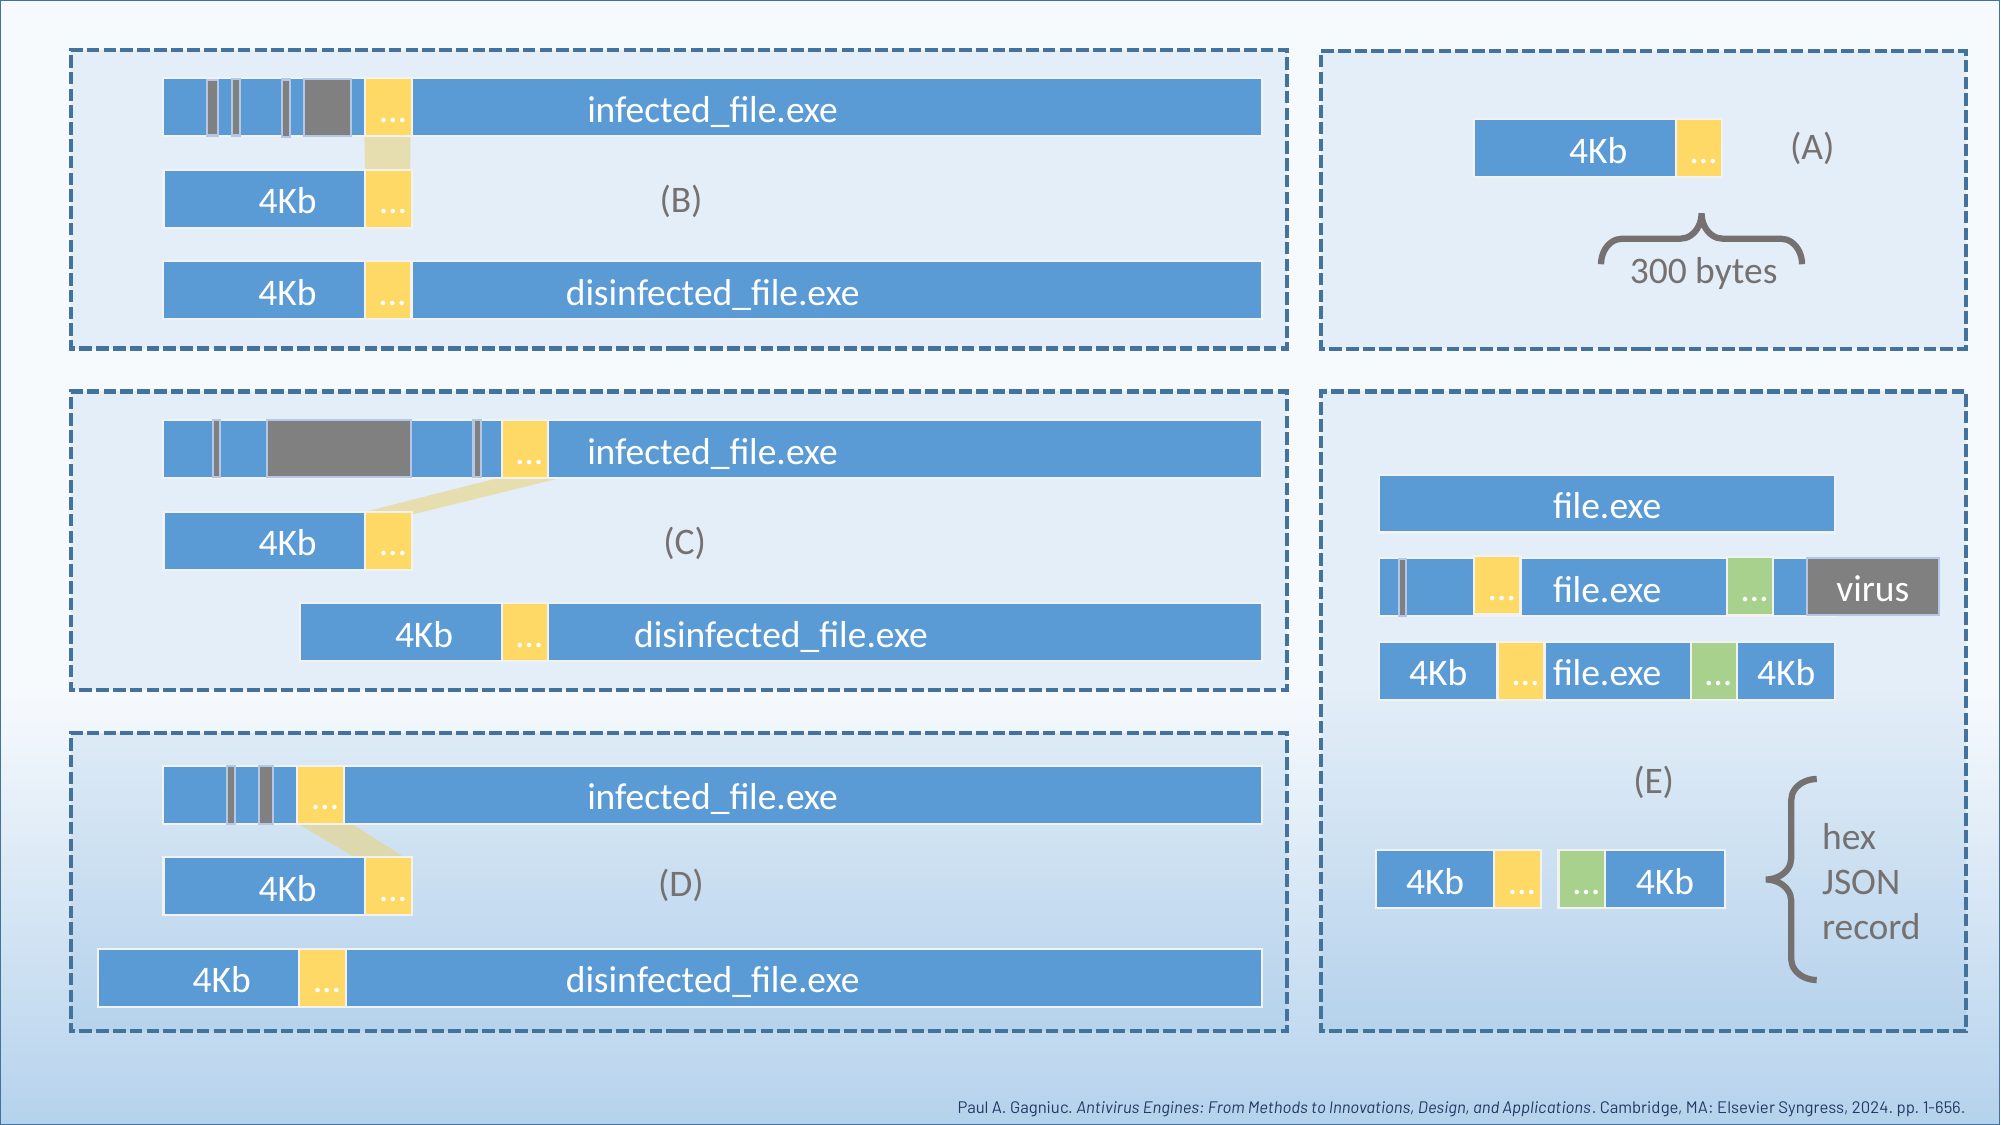

infected_file.exe
…

(A)
4Kb
…

(B)
4Kb
…
300 bytes
disinfected_file.exe
4Kb
…
…

infected_file.exe
…

file.exe
(C)
4Kb
…
…
…
file.exe
virus

disinfected_file.exe
4Kb
…
…
file.exe
4Kb
…
…
…
4Kb

(E)

infected_file.exe

…

hex
JSON
record

4Kb
…
…
…
4Kb
(D)
4Kb
…
4Kb
disinfected_file.exe
…
…
Paul A. Gagniuc. Antivirus Engines: From Methods to Innovations, Design, and Applications. Cambridge, MA: Elsevier Syngress, 2024. pp. 1-656.